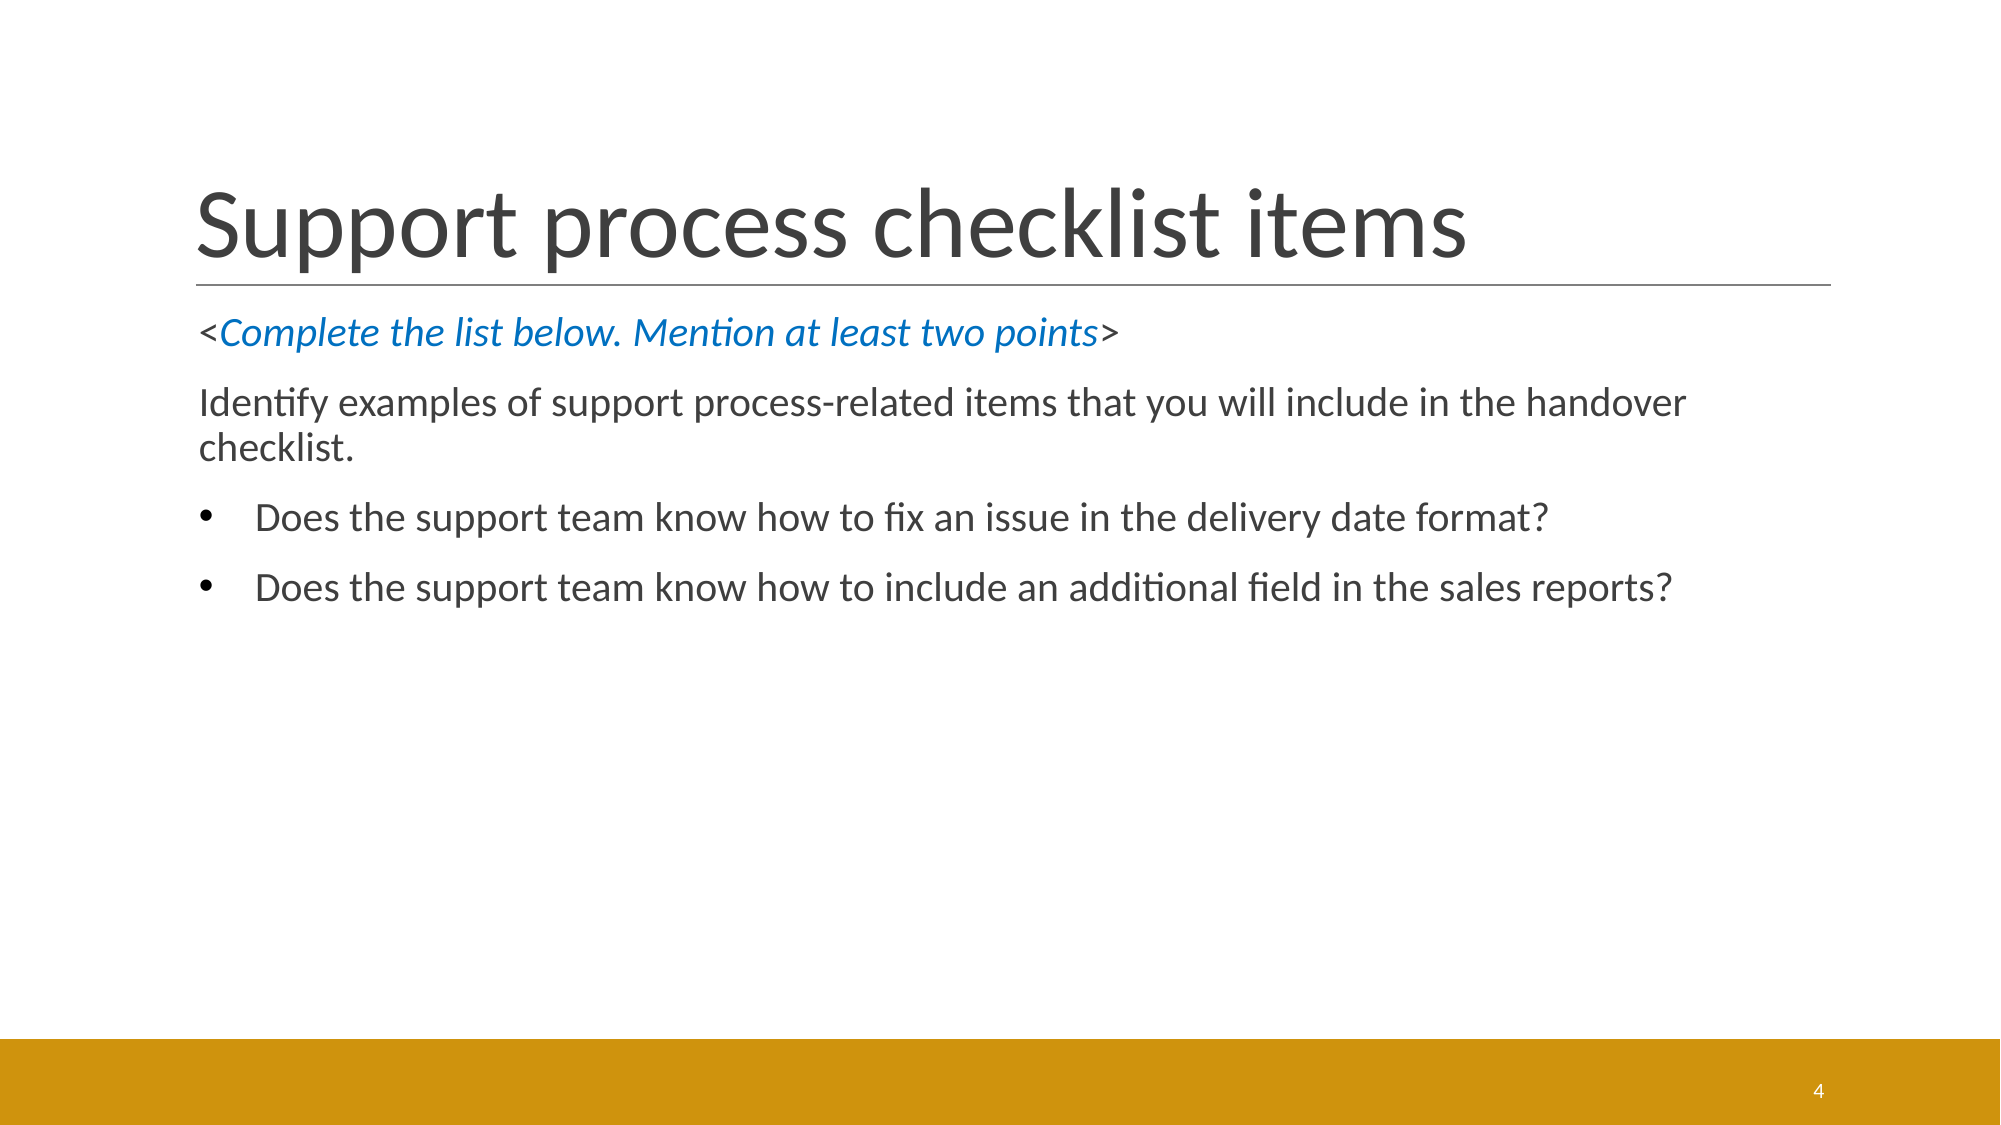

# Support process checklist items
<Complete the list below. Mention at least two points>
Identify examples of support process-related items that you will include in the handover checklist.
Does the support team know how to fix an issue in the delivery date format?
Does the support team know how to include an additional field in the sales reports?

4